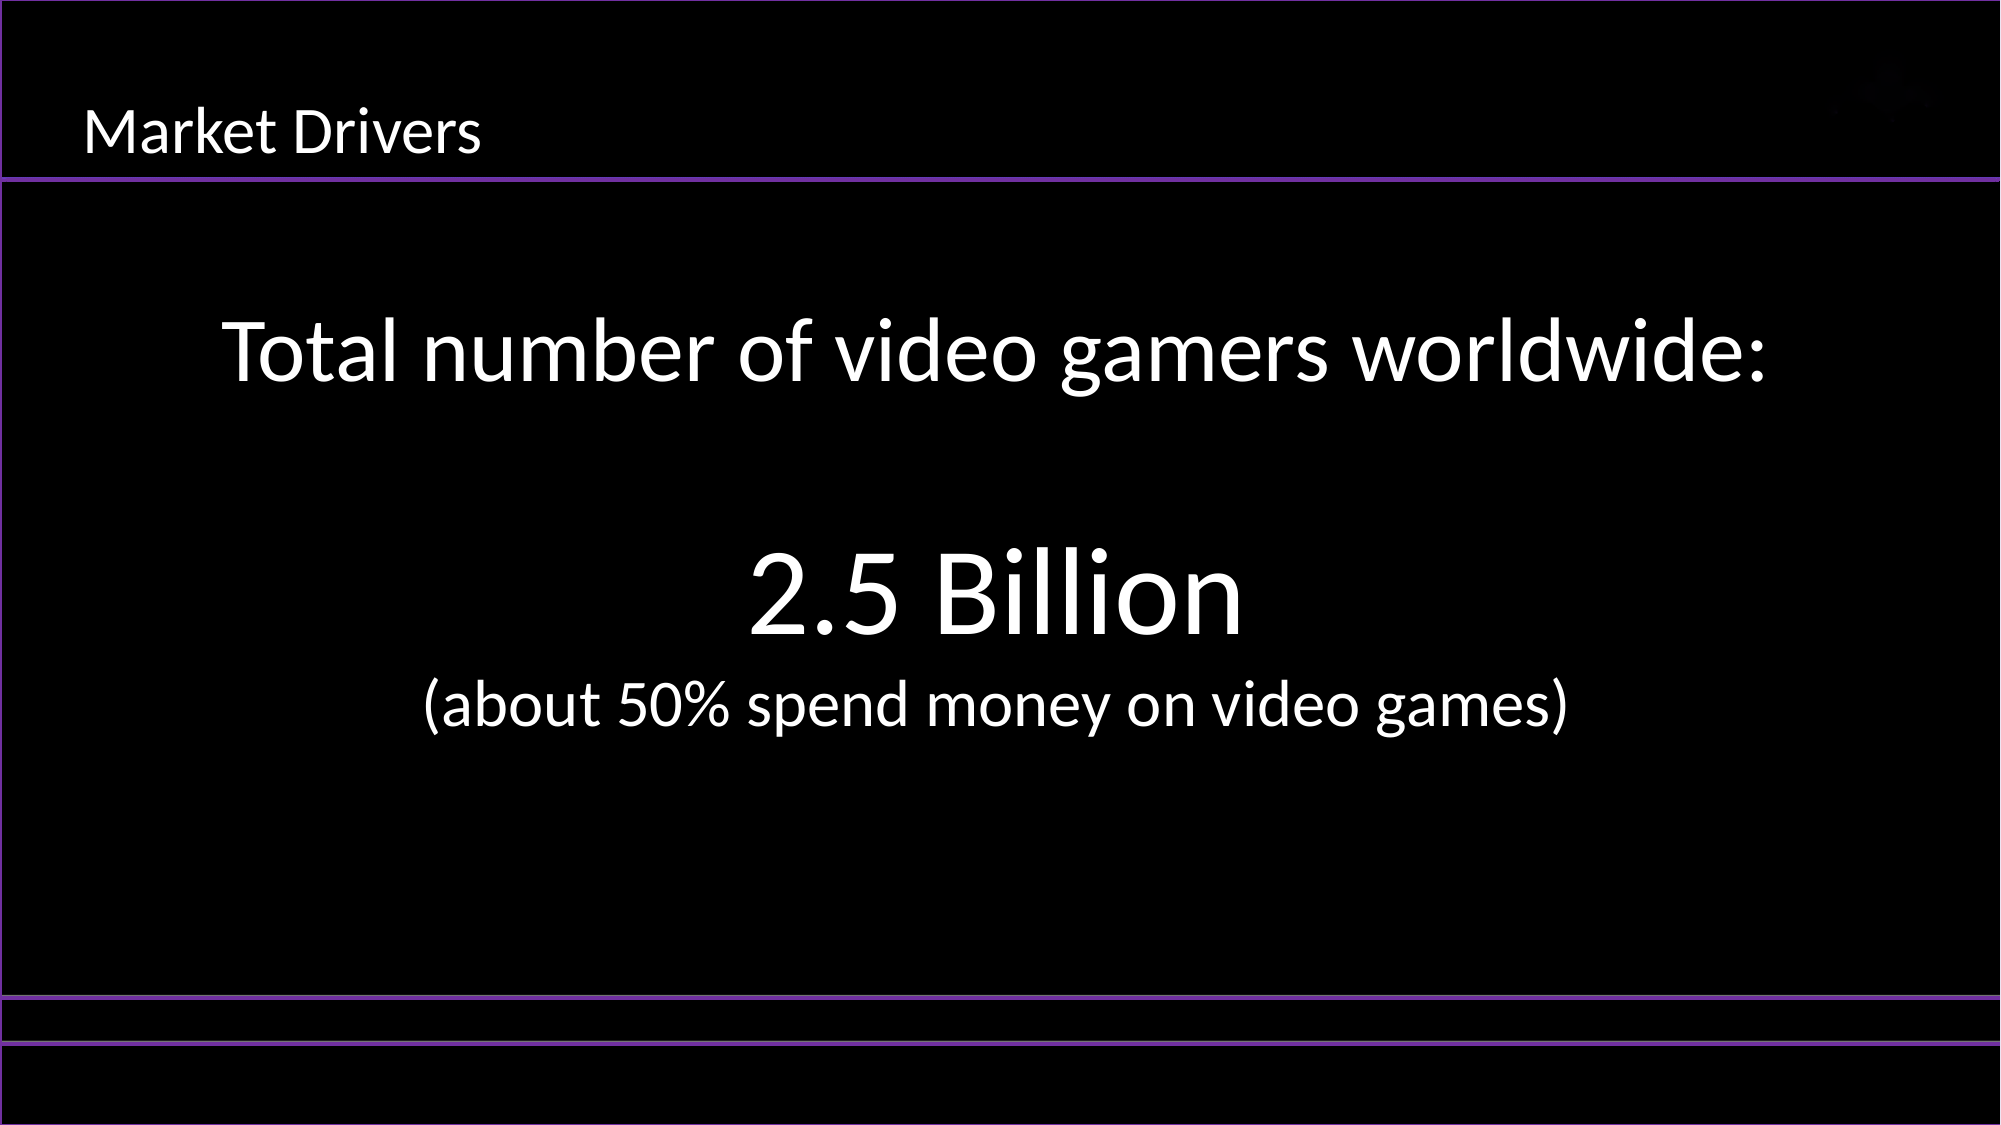

Market Drivers

Total number of video gamers worldwide:

2.5 Billion
(about 50% spend money on video games)